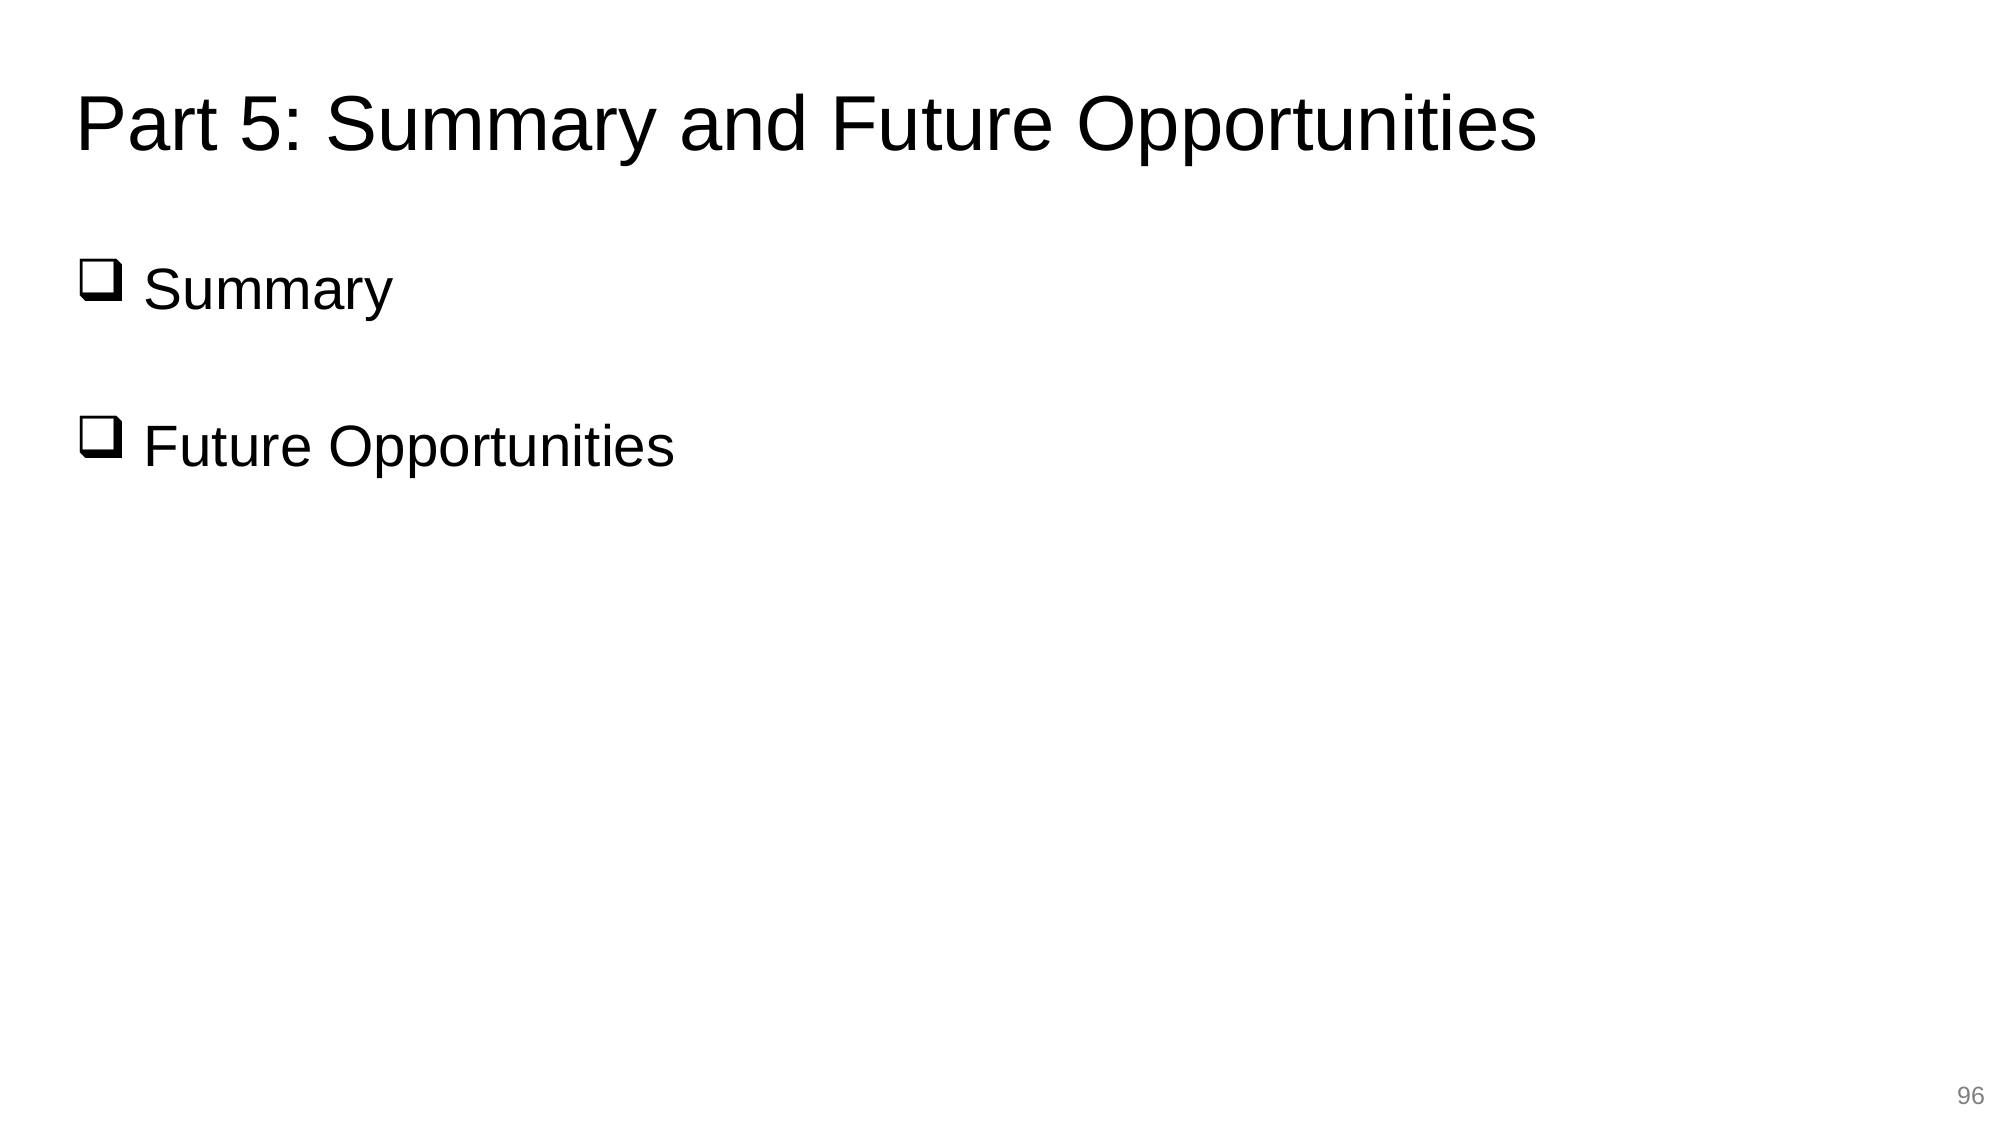

Part 5: Summary and Future Opportunities
 Summary

 Future Opportunities

96